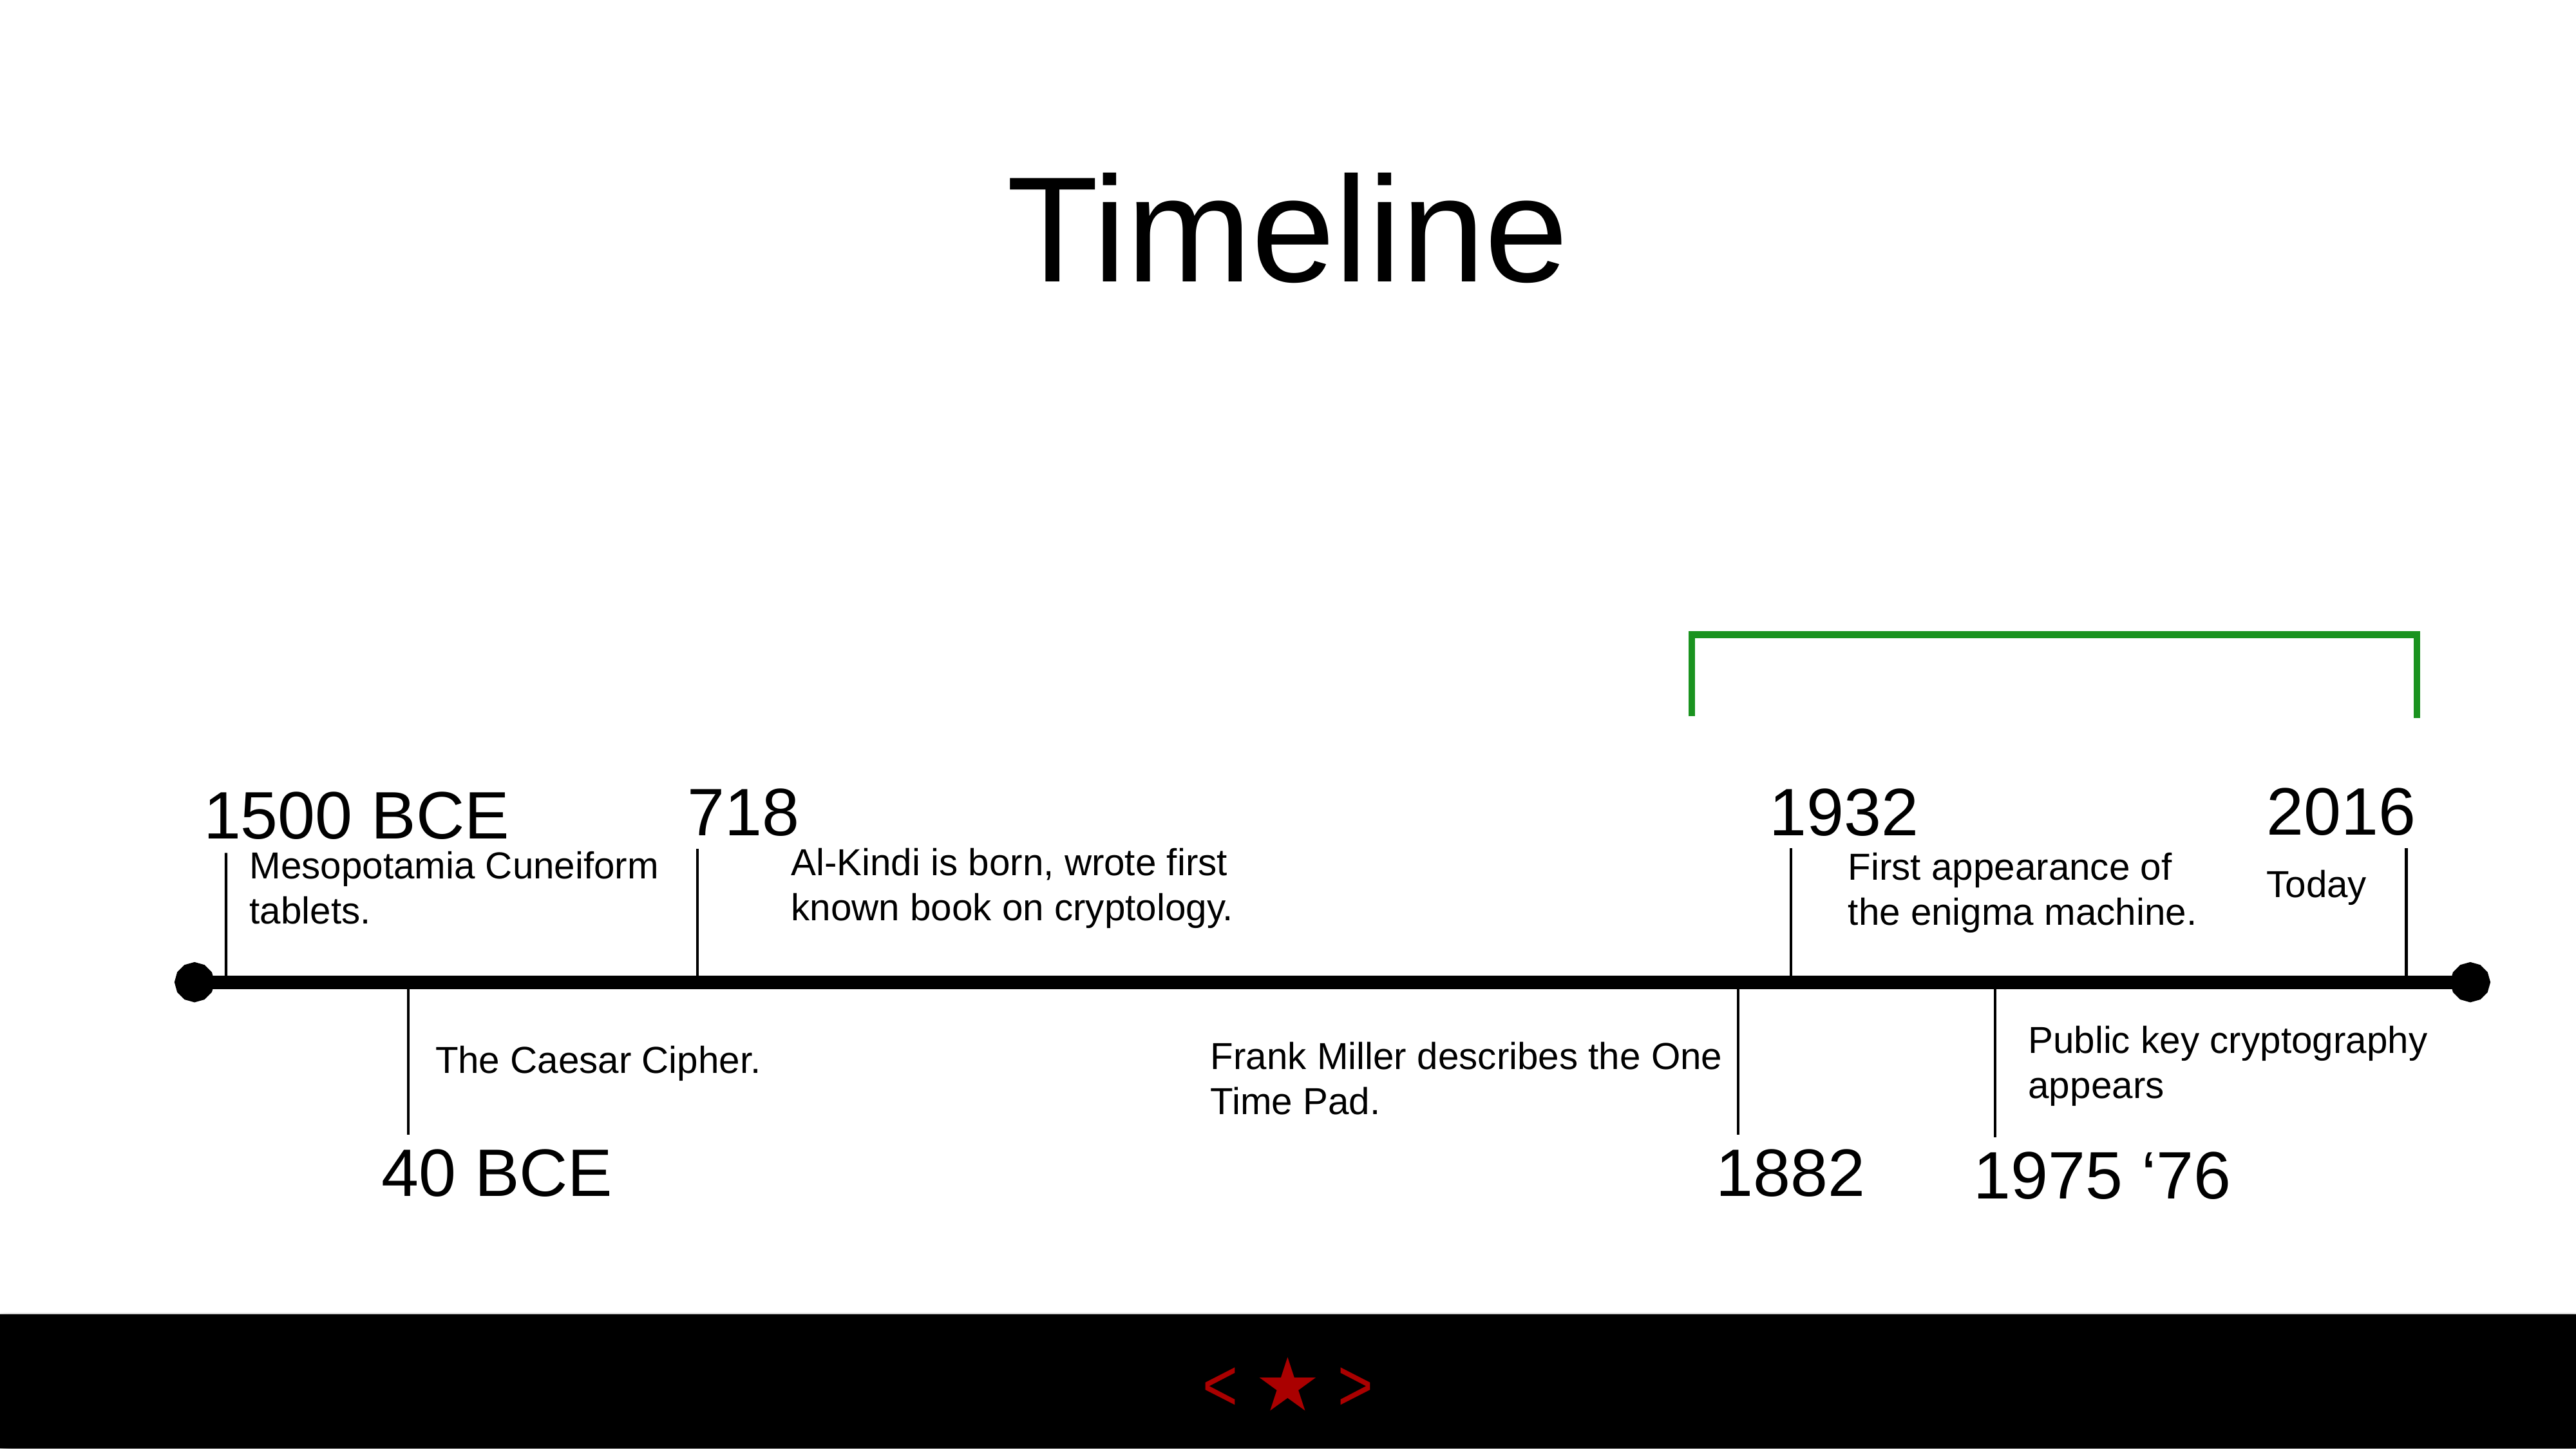

# Timeline

2016
1932
718
1500 BCE
Al-Kindi is born, wrote first
known book on cryptology.
Mesopotamia Cuneiform
tablets.
First appearance of
the enigma machine.

Today

Public key cryptography
appears
Frank Miller describes the One
Time Pad.
The Caesar Cipher.
40 BCE
1882
1975 ‘76